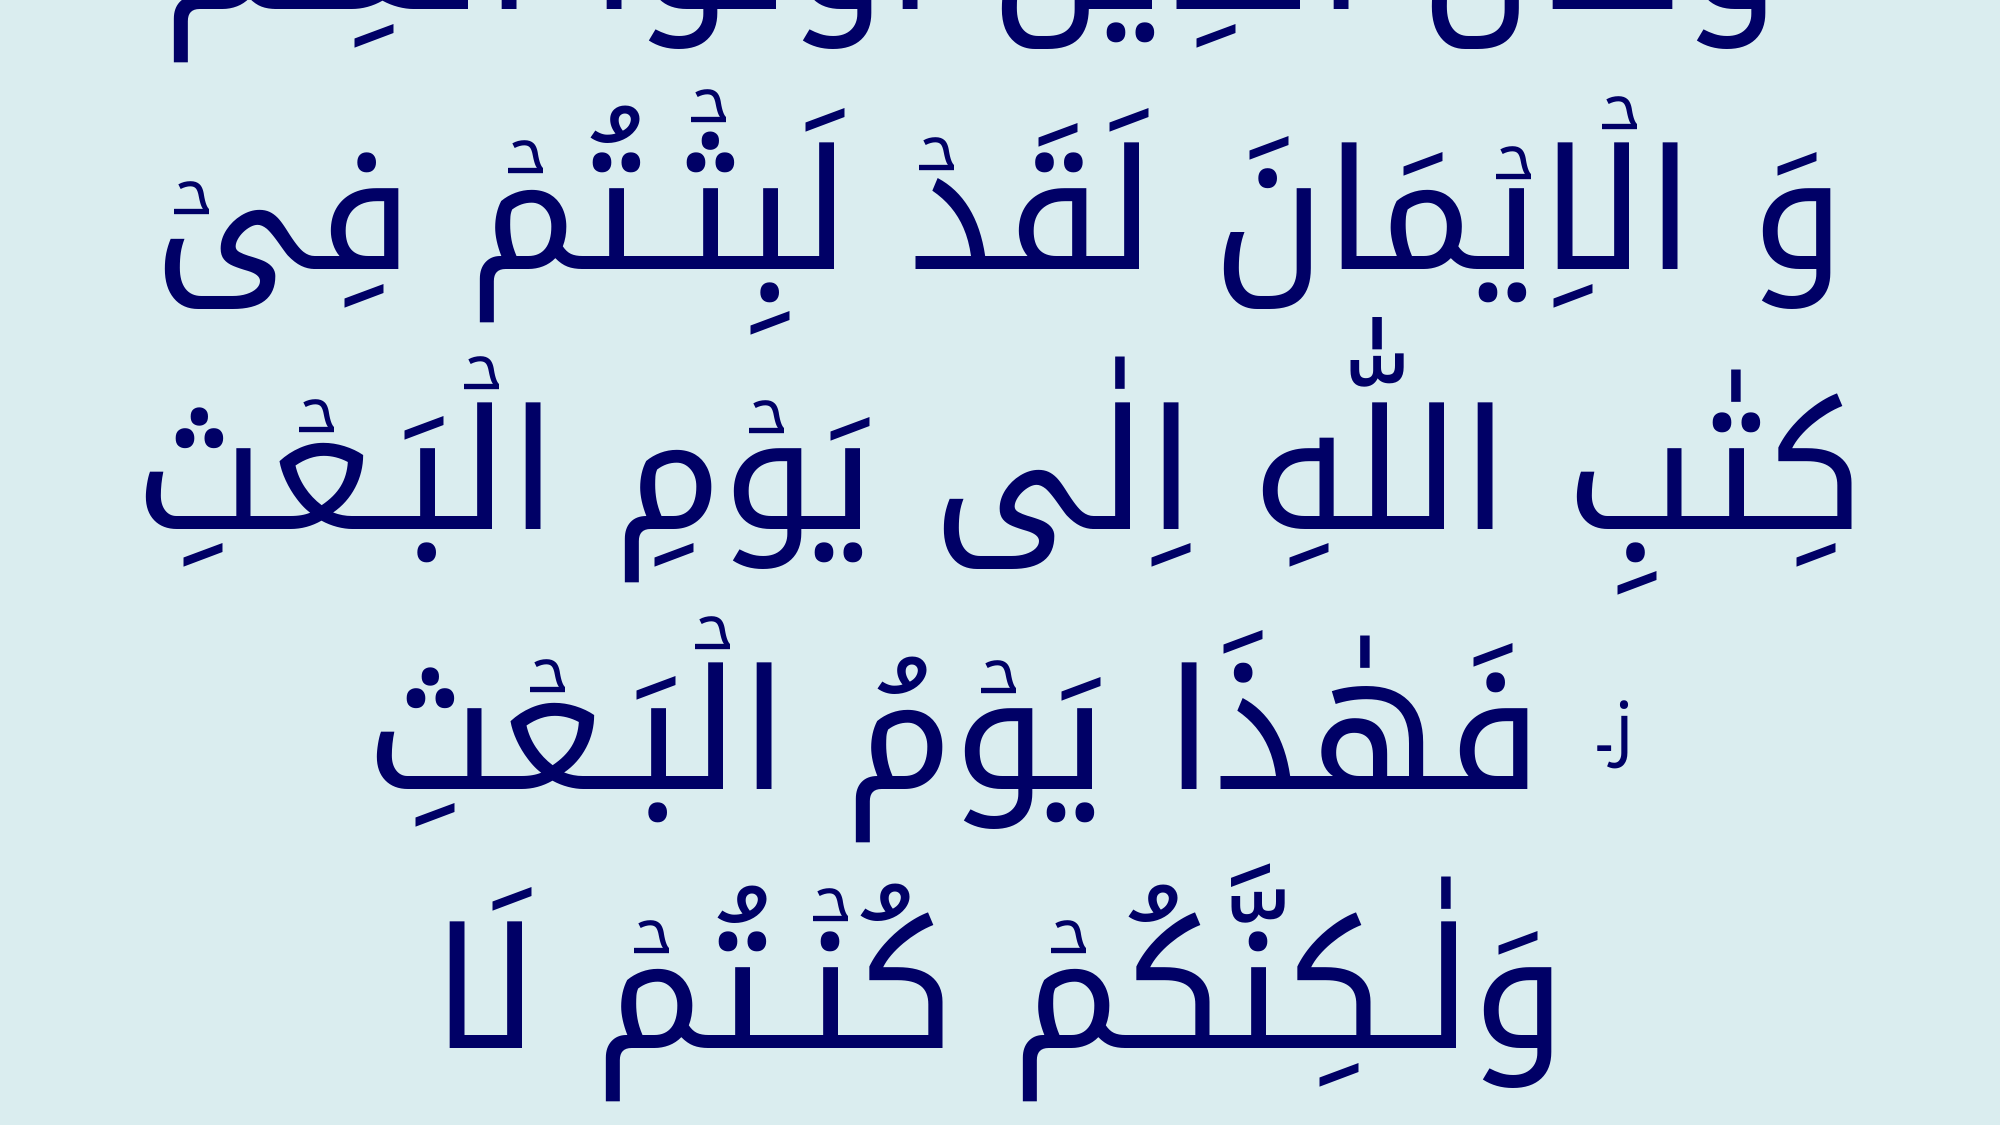

وَقَالَ الَّذِيۡنَ اُوۡتُوا الۡعِلۡمَ وَ الۡاِيۡمَانَ لَقَدۡ لَبِثۡـتُمۡ فِىۡ كِتٰبِ اللّٰهِ اِلٰى يَوۡمِ الۡبَـعۡثِ ز فَهٰذَا يَوۡمُ الۡبَـعۡثِ وَلٰـكِنَّكُمۡ كُنۡـتُمۡ لَا تَعۡلَمُوۡنَ‏﴿﻿۵۶﻿﴾